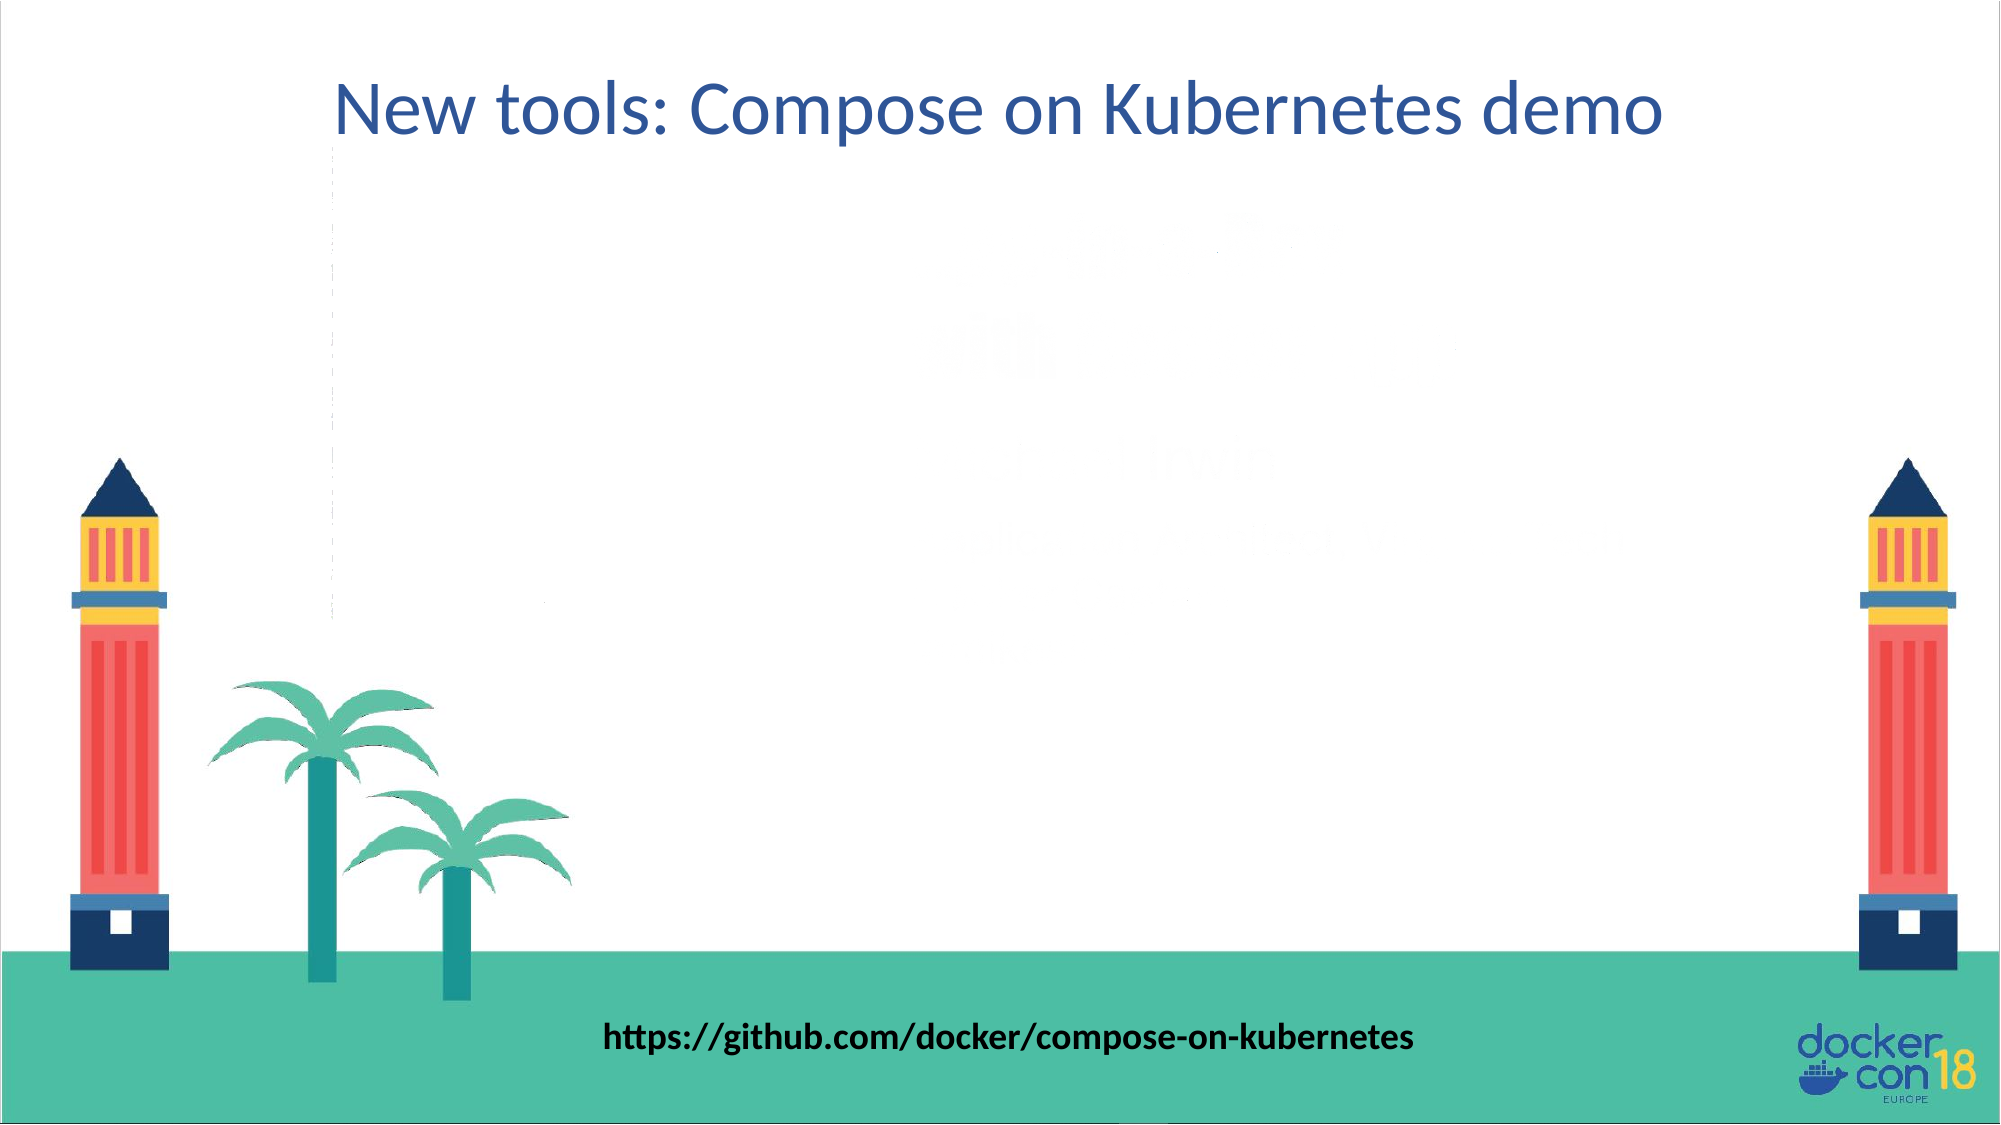

New tools: Compose on Kubernetes demo

https://github.com/docker/compose-on-kubernetes